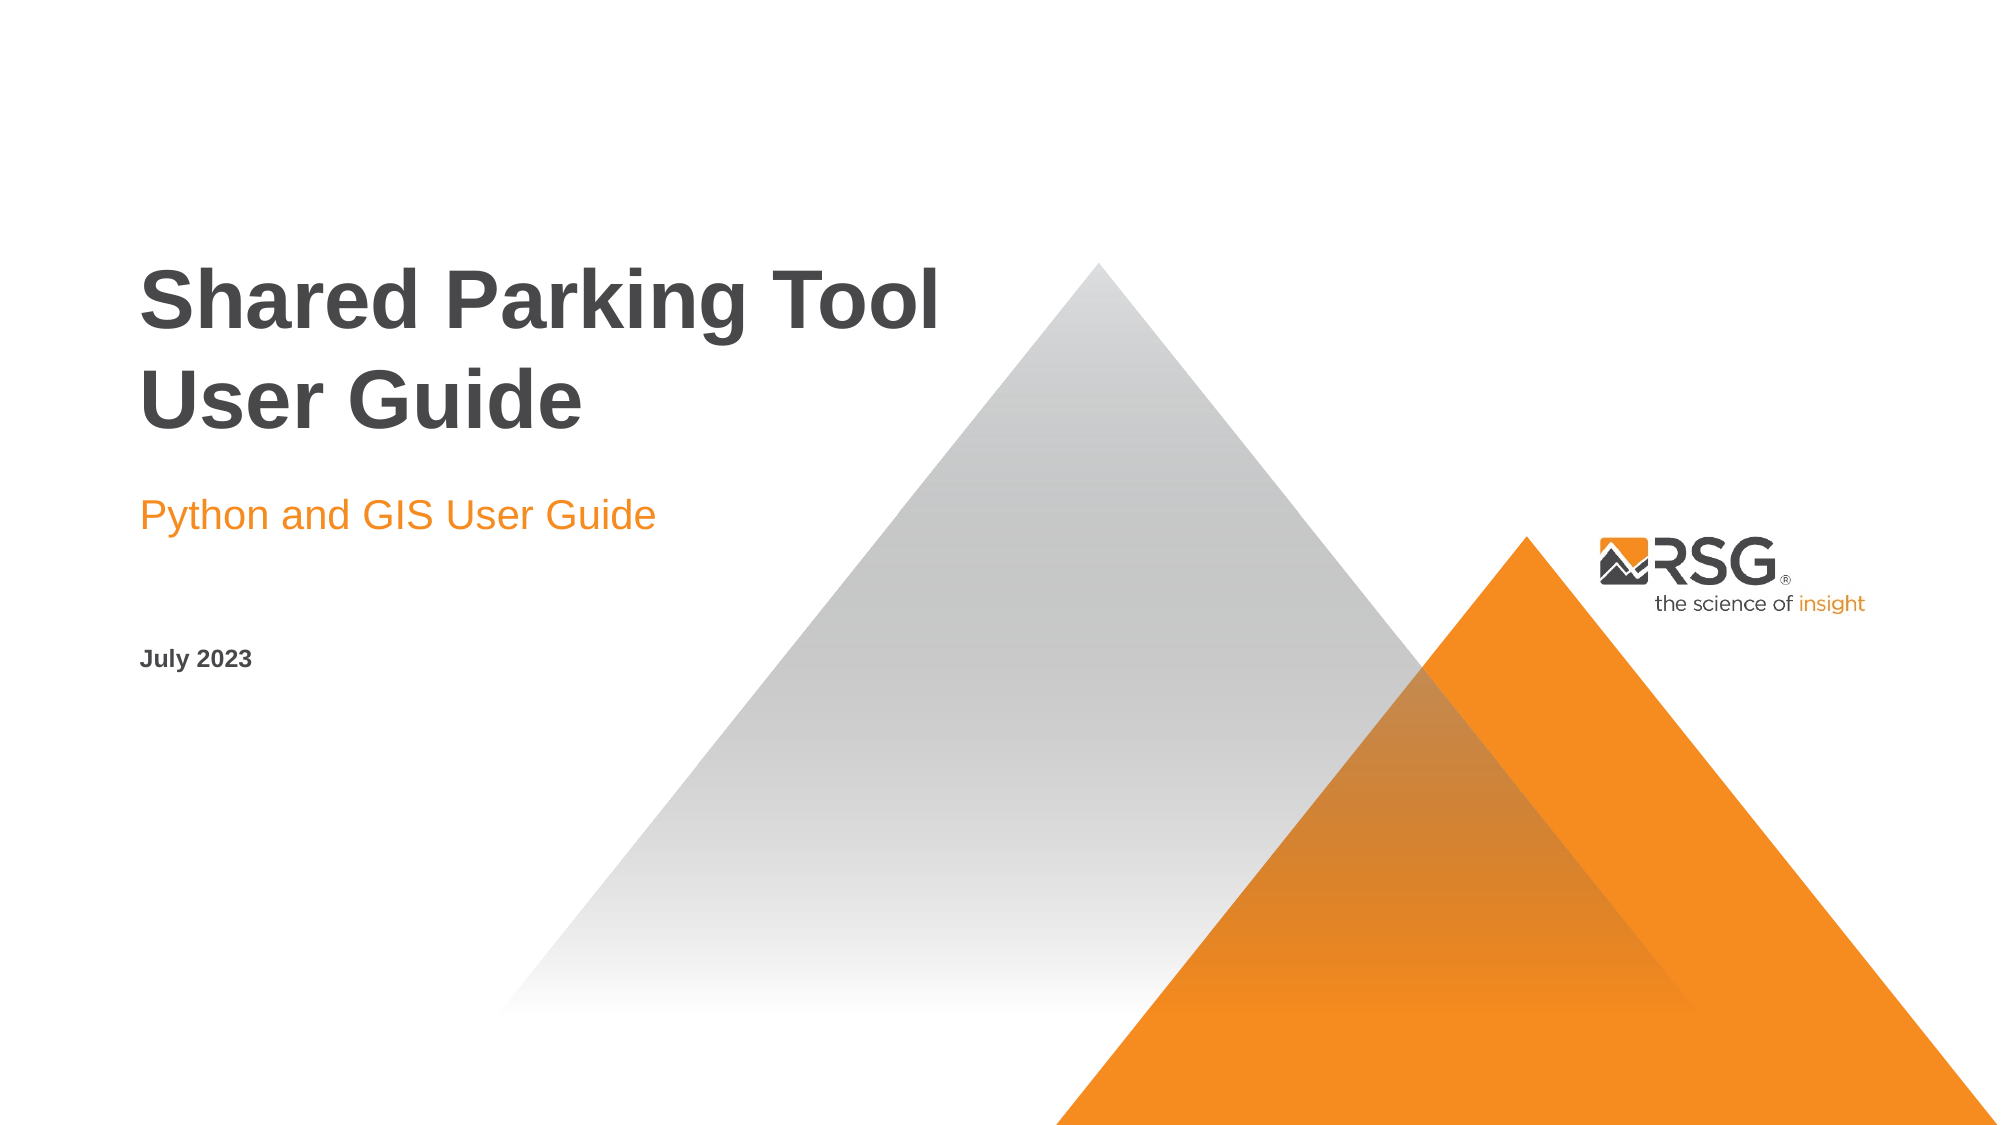

# Shared Parking Tool User Guide
Python and GIS User Guide

July 2023